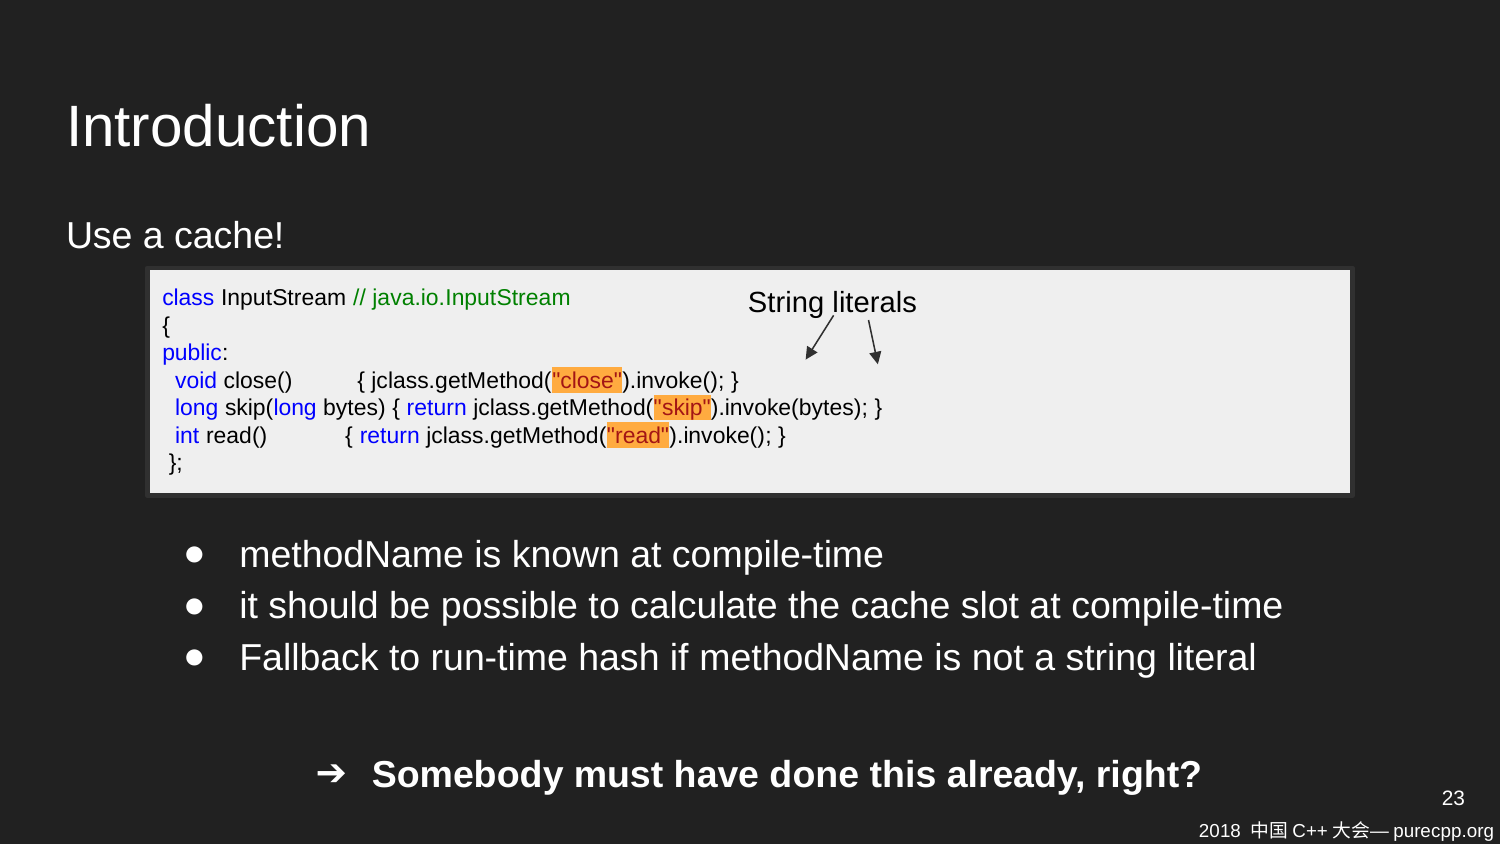

# Introduction
Use a cache!
class InputStream // java.io.InputStream
{
public:
  void close()          { jclass.getMethod("close").invoke(); }
  long skip(long bytes) { return jclass.getMethod("skip").invoke(bytes); }
  int read()            { return jclass.getMethod("read").invoke(); }
 };

String literals
methodName is known at compile-time
it should be possible to calculate the cache slot at compile-time
Fallback to run-time hash if methodName is not a string literal
Somebody must have done this already, right?
23